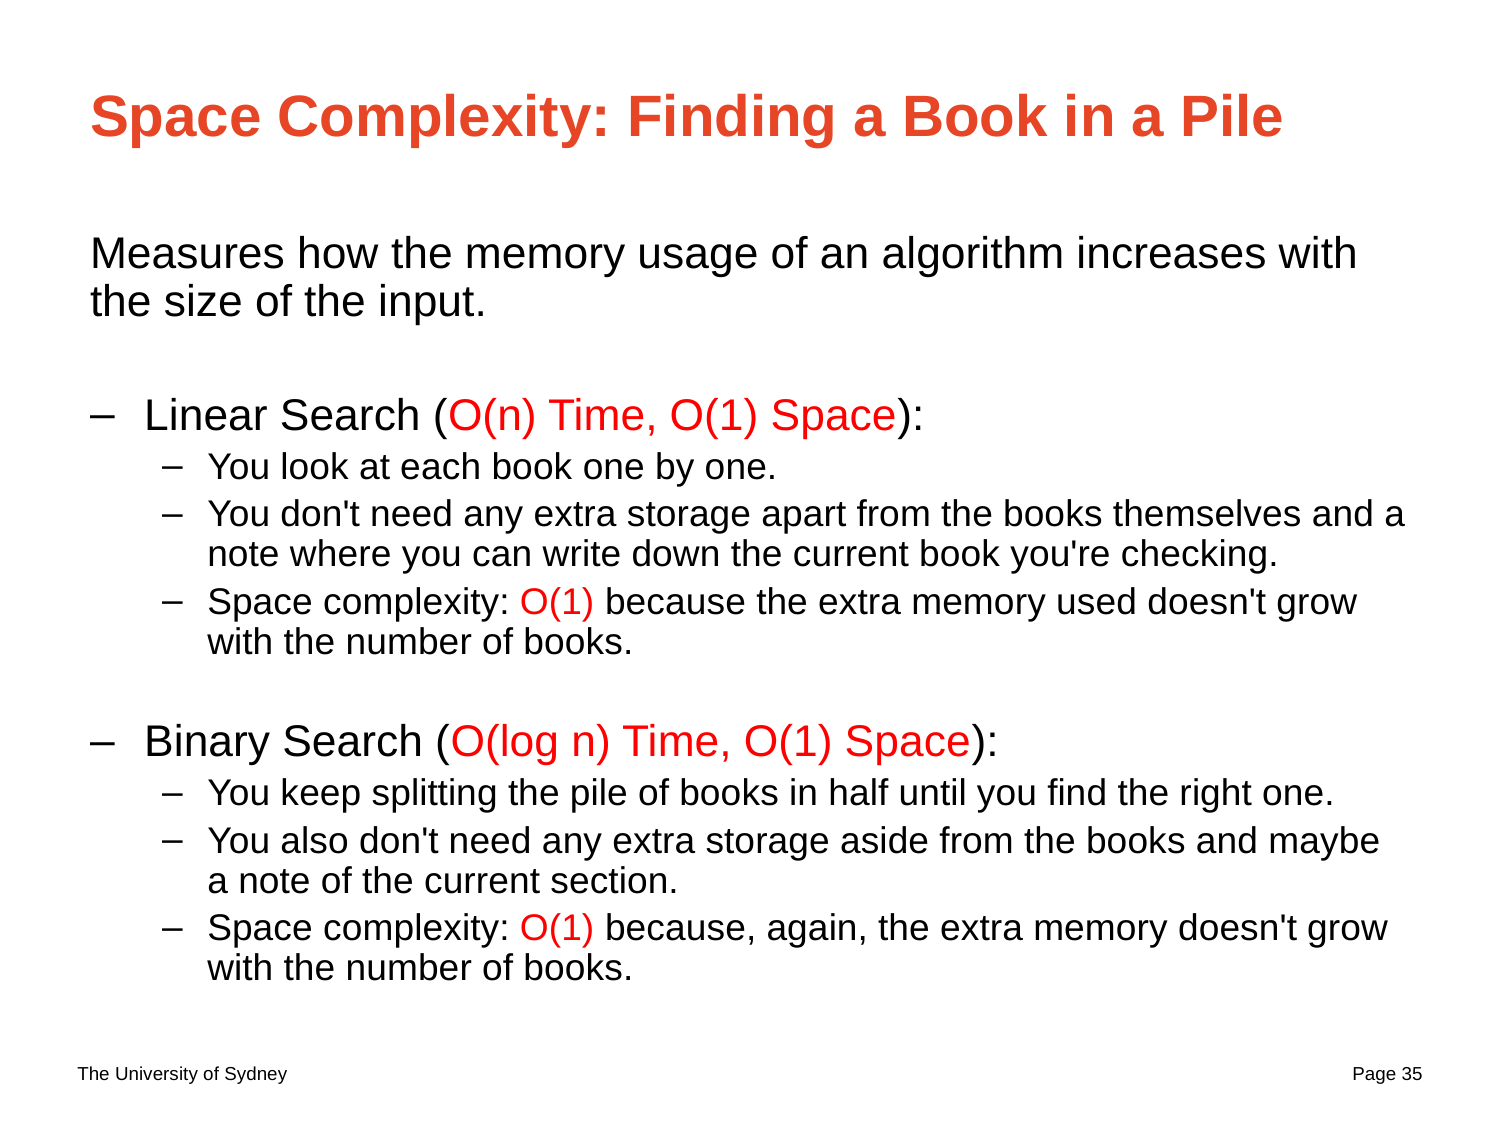

# Space Complexity: Finding a Book in a Pile
Measures how the memory usage of an algorithm increases with the size of the input.

Linear Search (O(n) Time, O(1) Space):
You look at each book one by one.
You don't need any extra storage apart from the books themselves and a note where you can write down the current book you're checking.
Space complexity: O(1) because the extra memory used doesn't grow with the number of books.

Binary Search (O(log n) Time, O(1) Space):
You keep splitting the pile of books in half until you find the right one.
You also don't need any extra storage aside from the books and maybe a note of the current section.
Space complexity: O(1) because, again, the extra memory doesn't grow with the number of books.